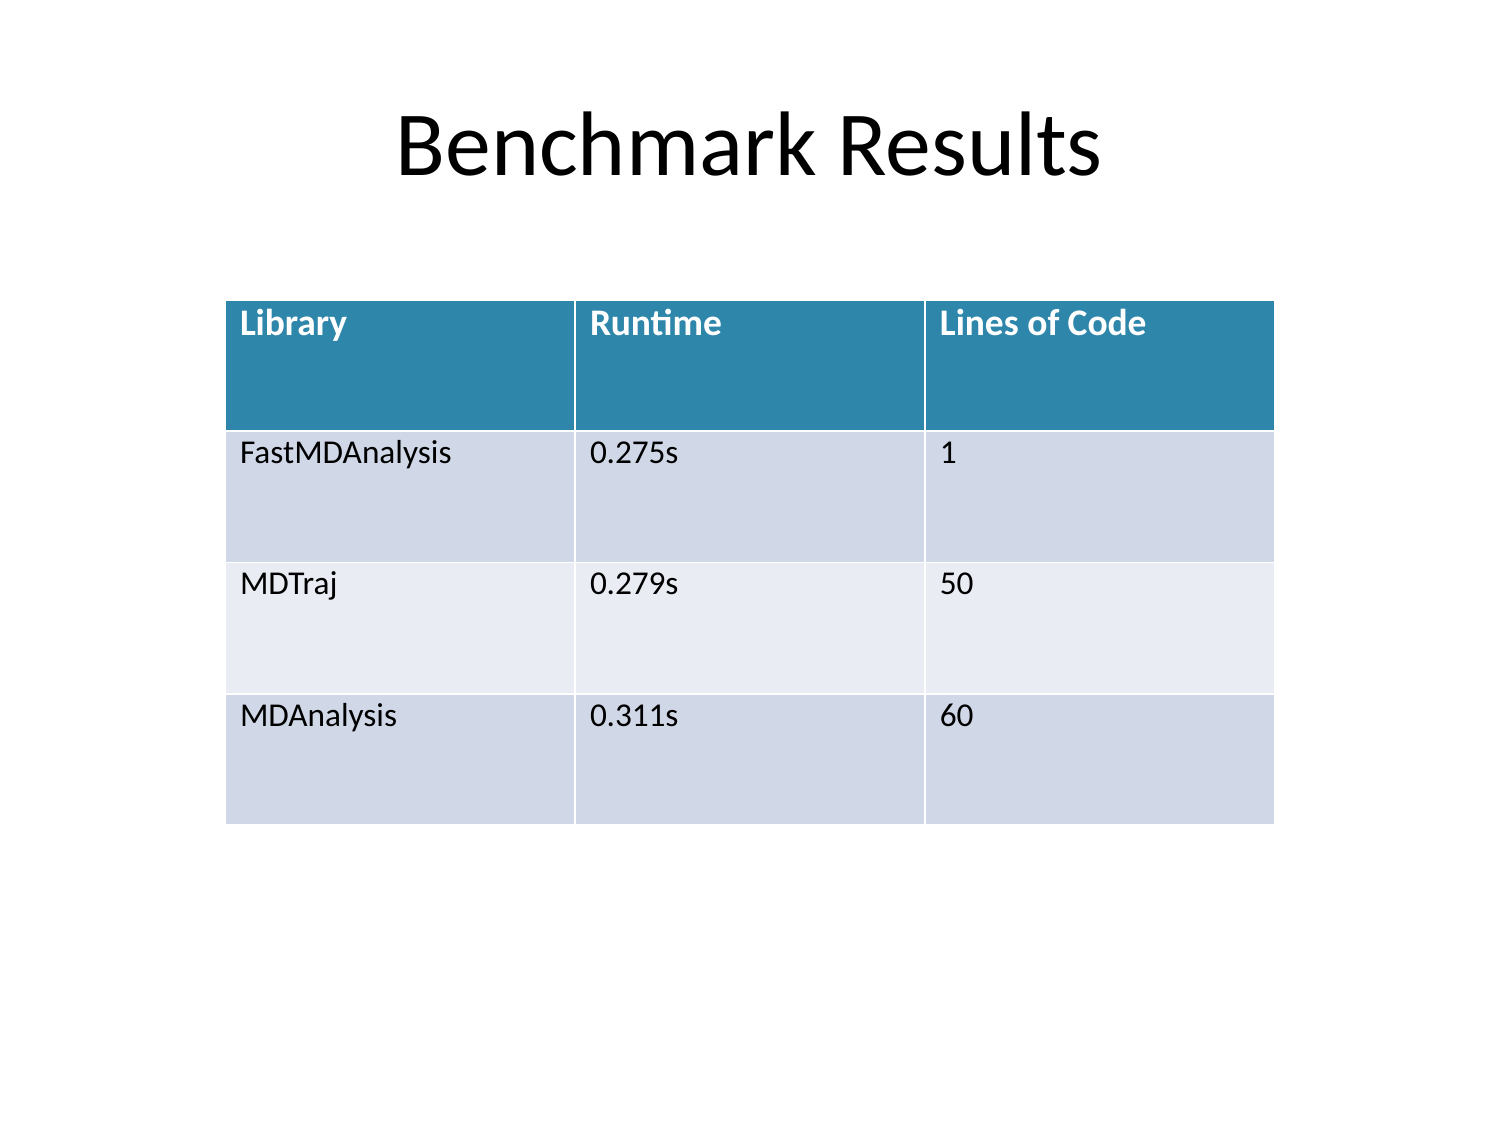

# Benchmark Results
| Library | Runtime | Lines of Code |
| --- | --- | --- |
| FastMDAnalysis | 0.275s | 1 |
| MDTraj | 0.279s | 50 |
| MDAnalysis | 0.311s | 60 |